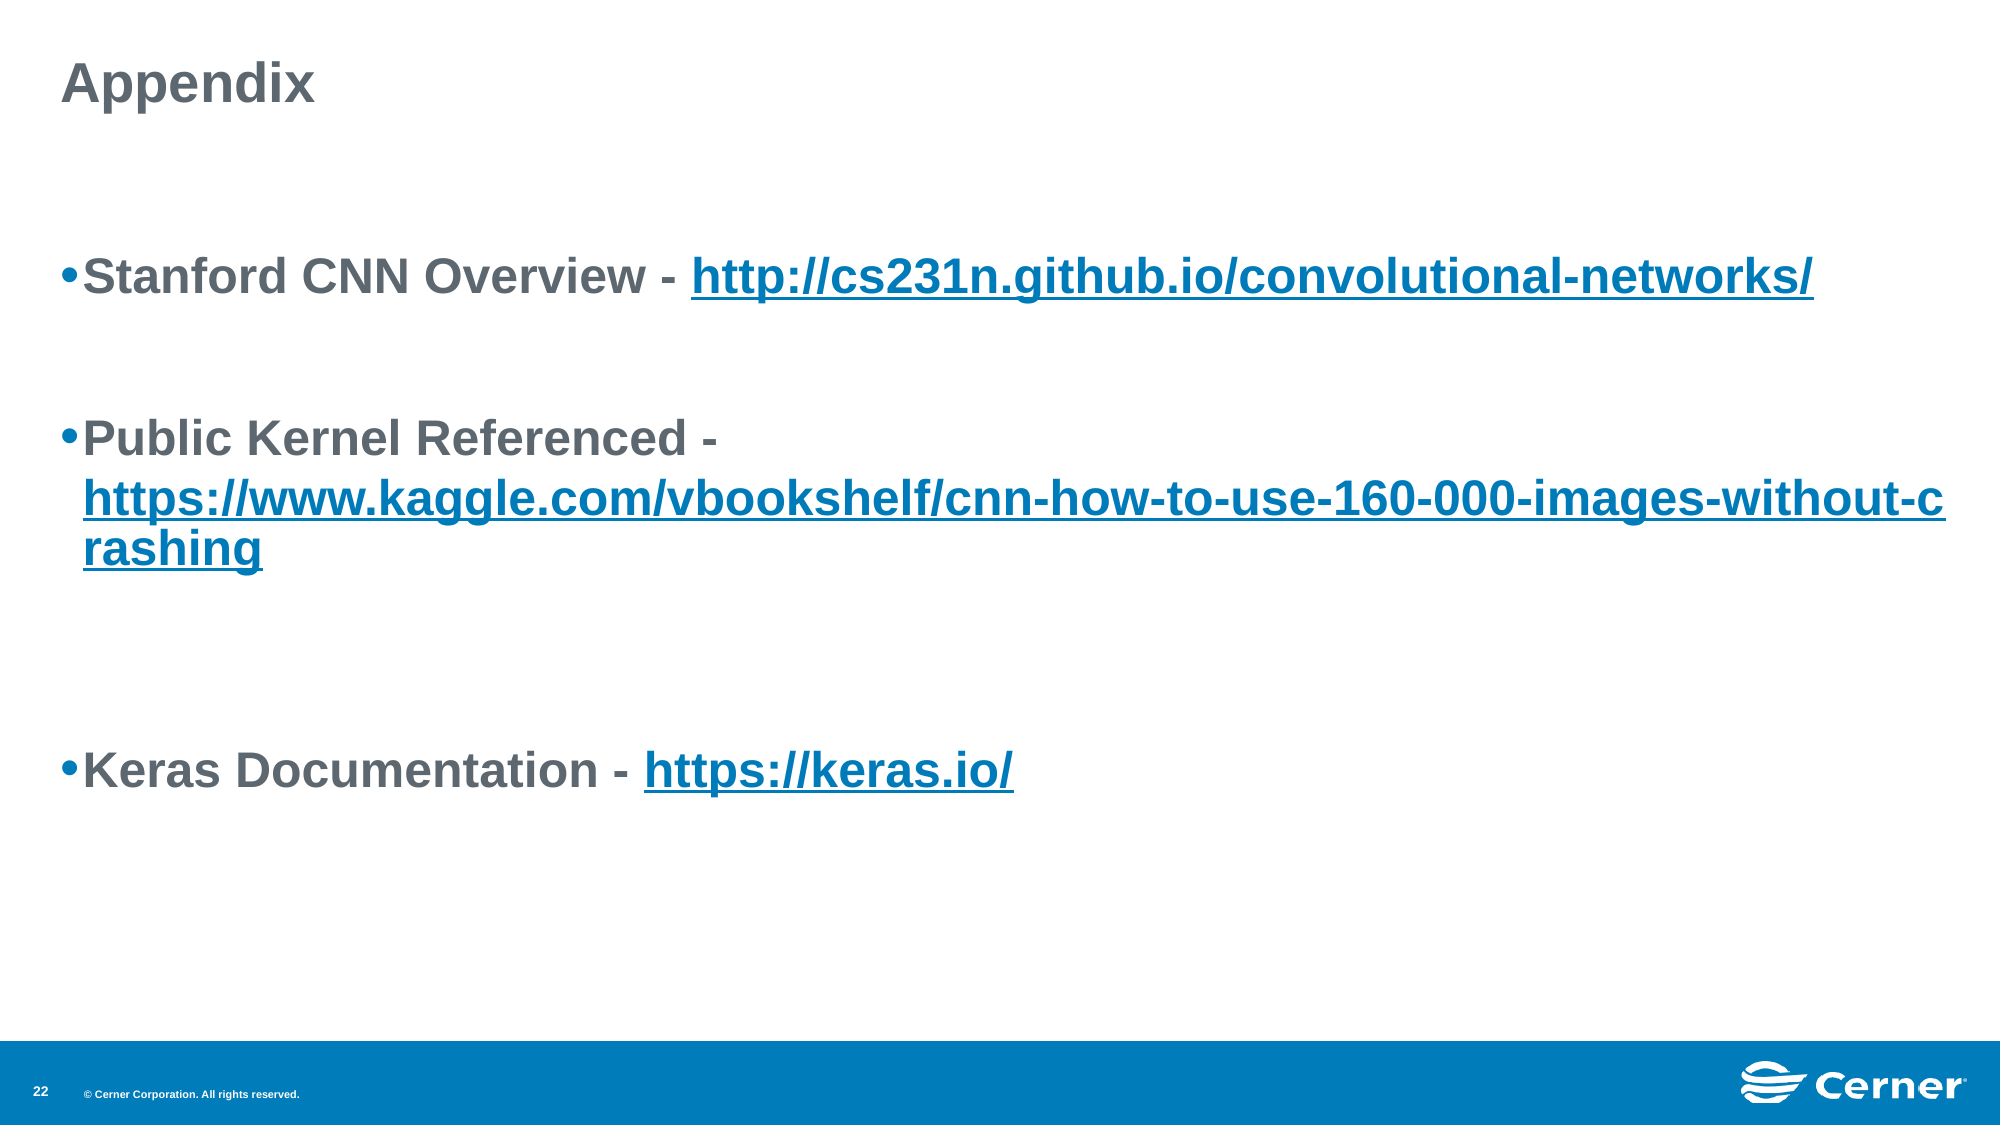

# Appendix
Stanford CNN Overview - http://cs231n.github.io/convolutional-networks/

Public Kernel Referenced - https://www.kaggle.com/vbookshelf/cnn-how-to-use-160-000-images-without-crashing

Keras Documentation - https://keras.io/